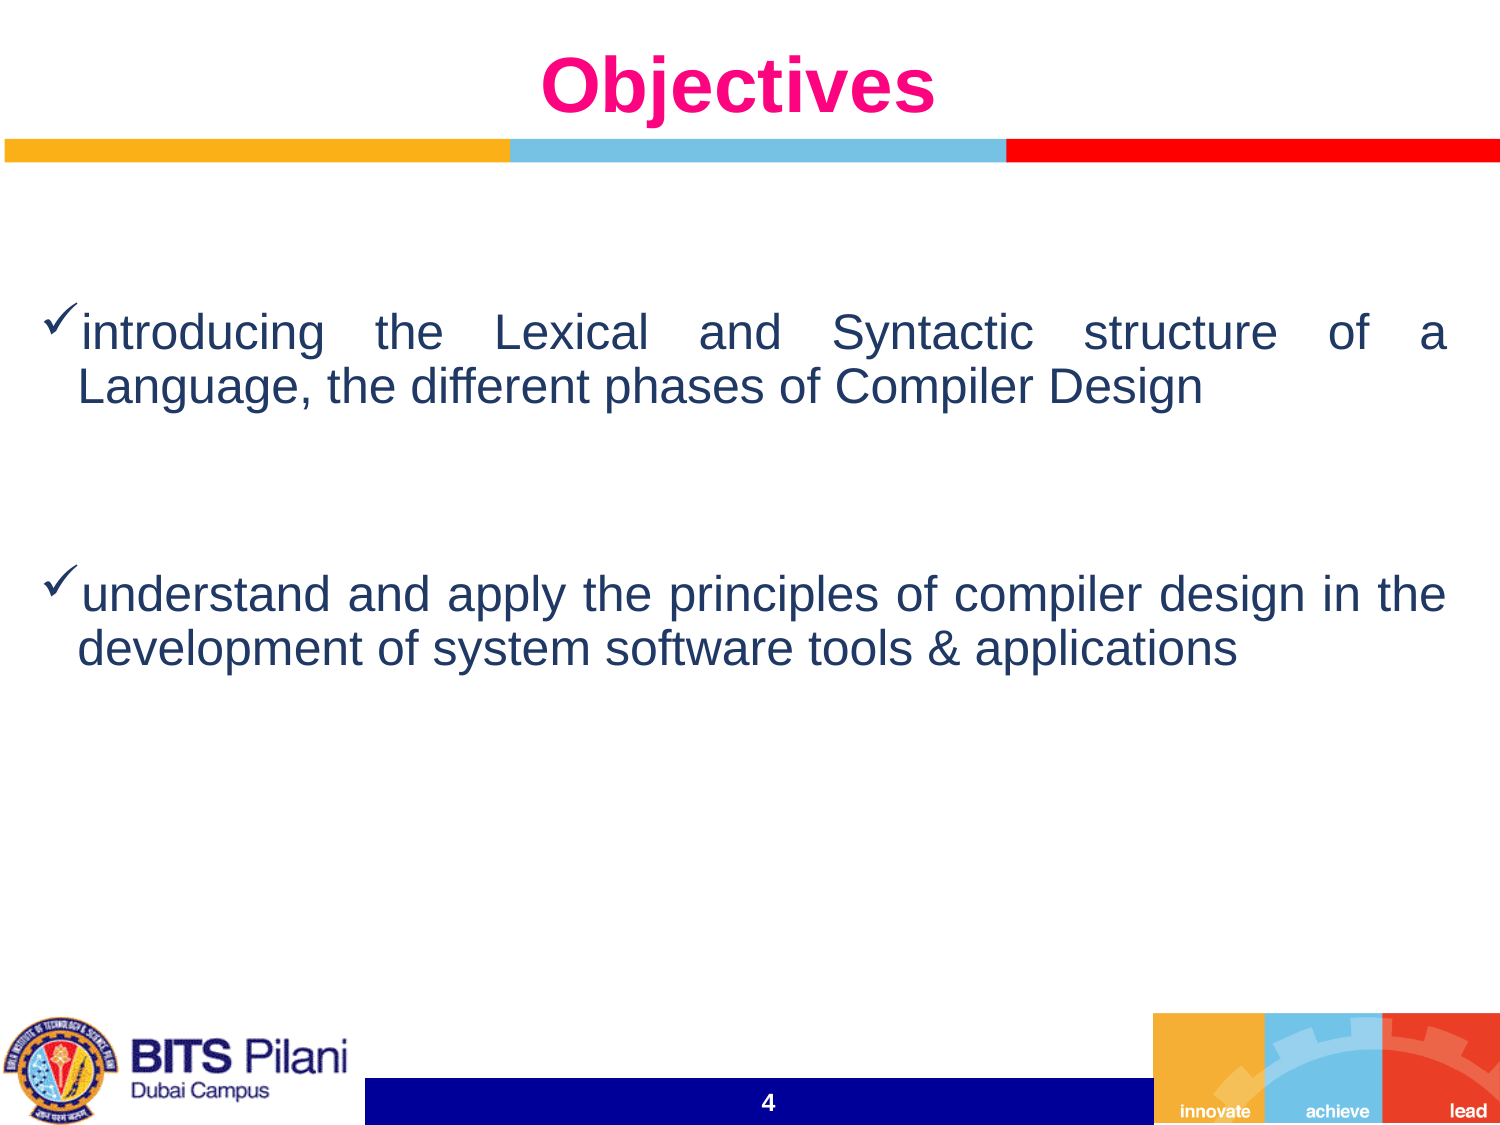

# Objectives

introducing the Lexical and Syntactic structure of a Language, the different phases of Compiler Design

understand and apply the principles of compiler design in the development of system software tools & applications
4